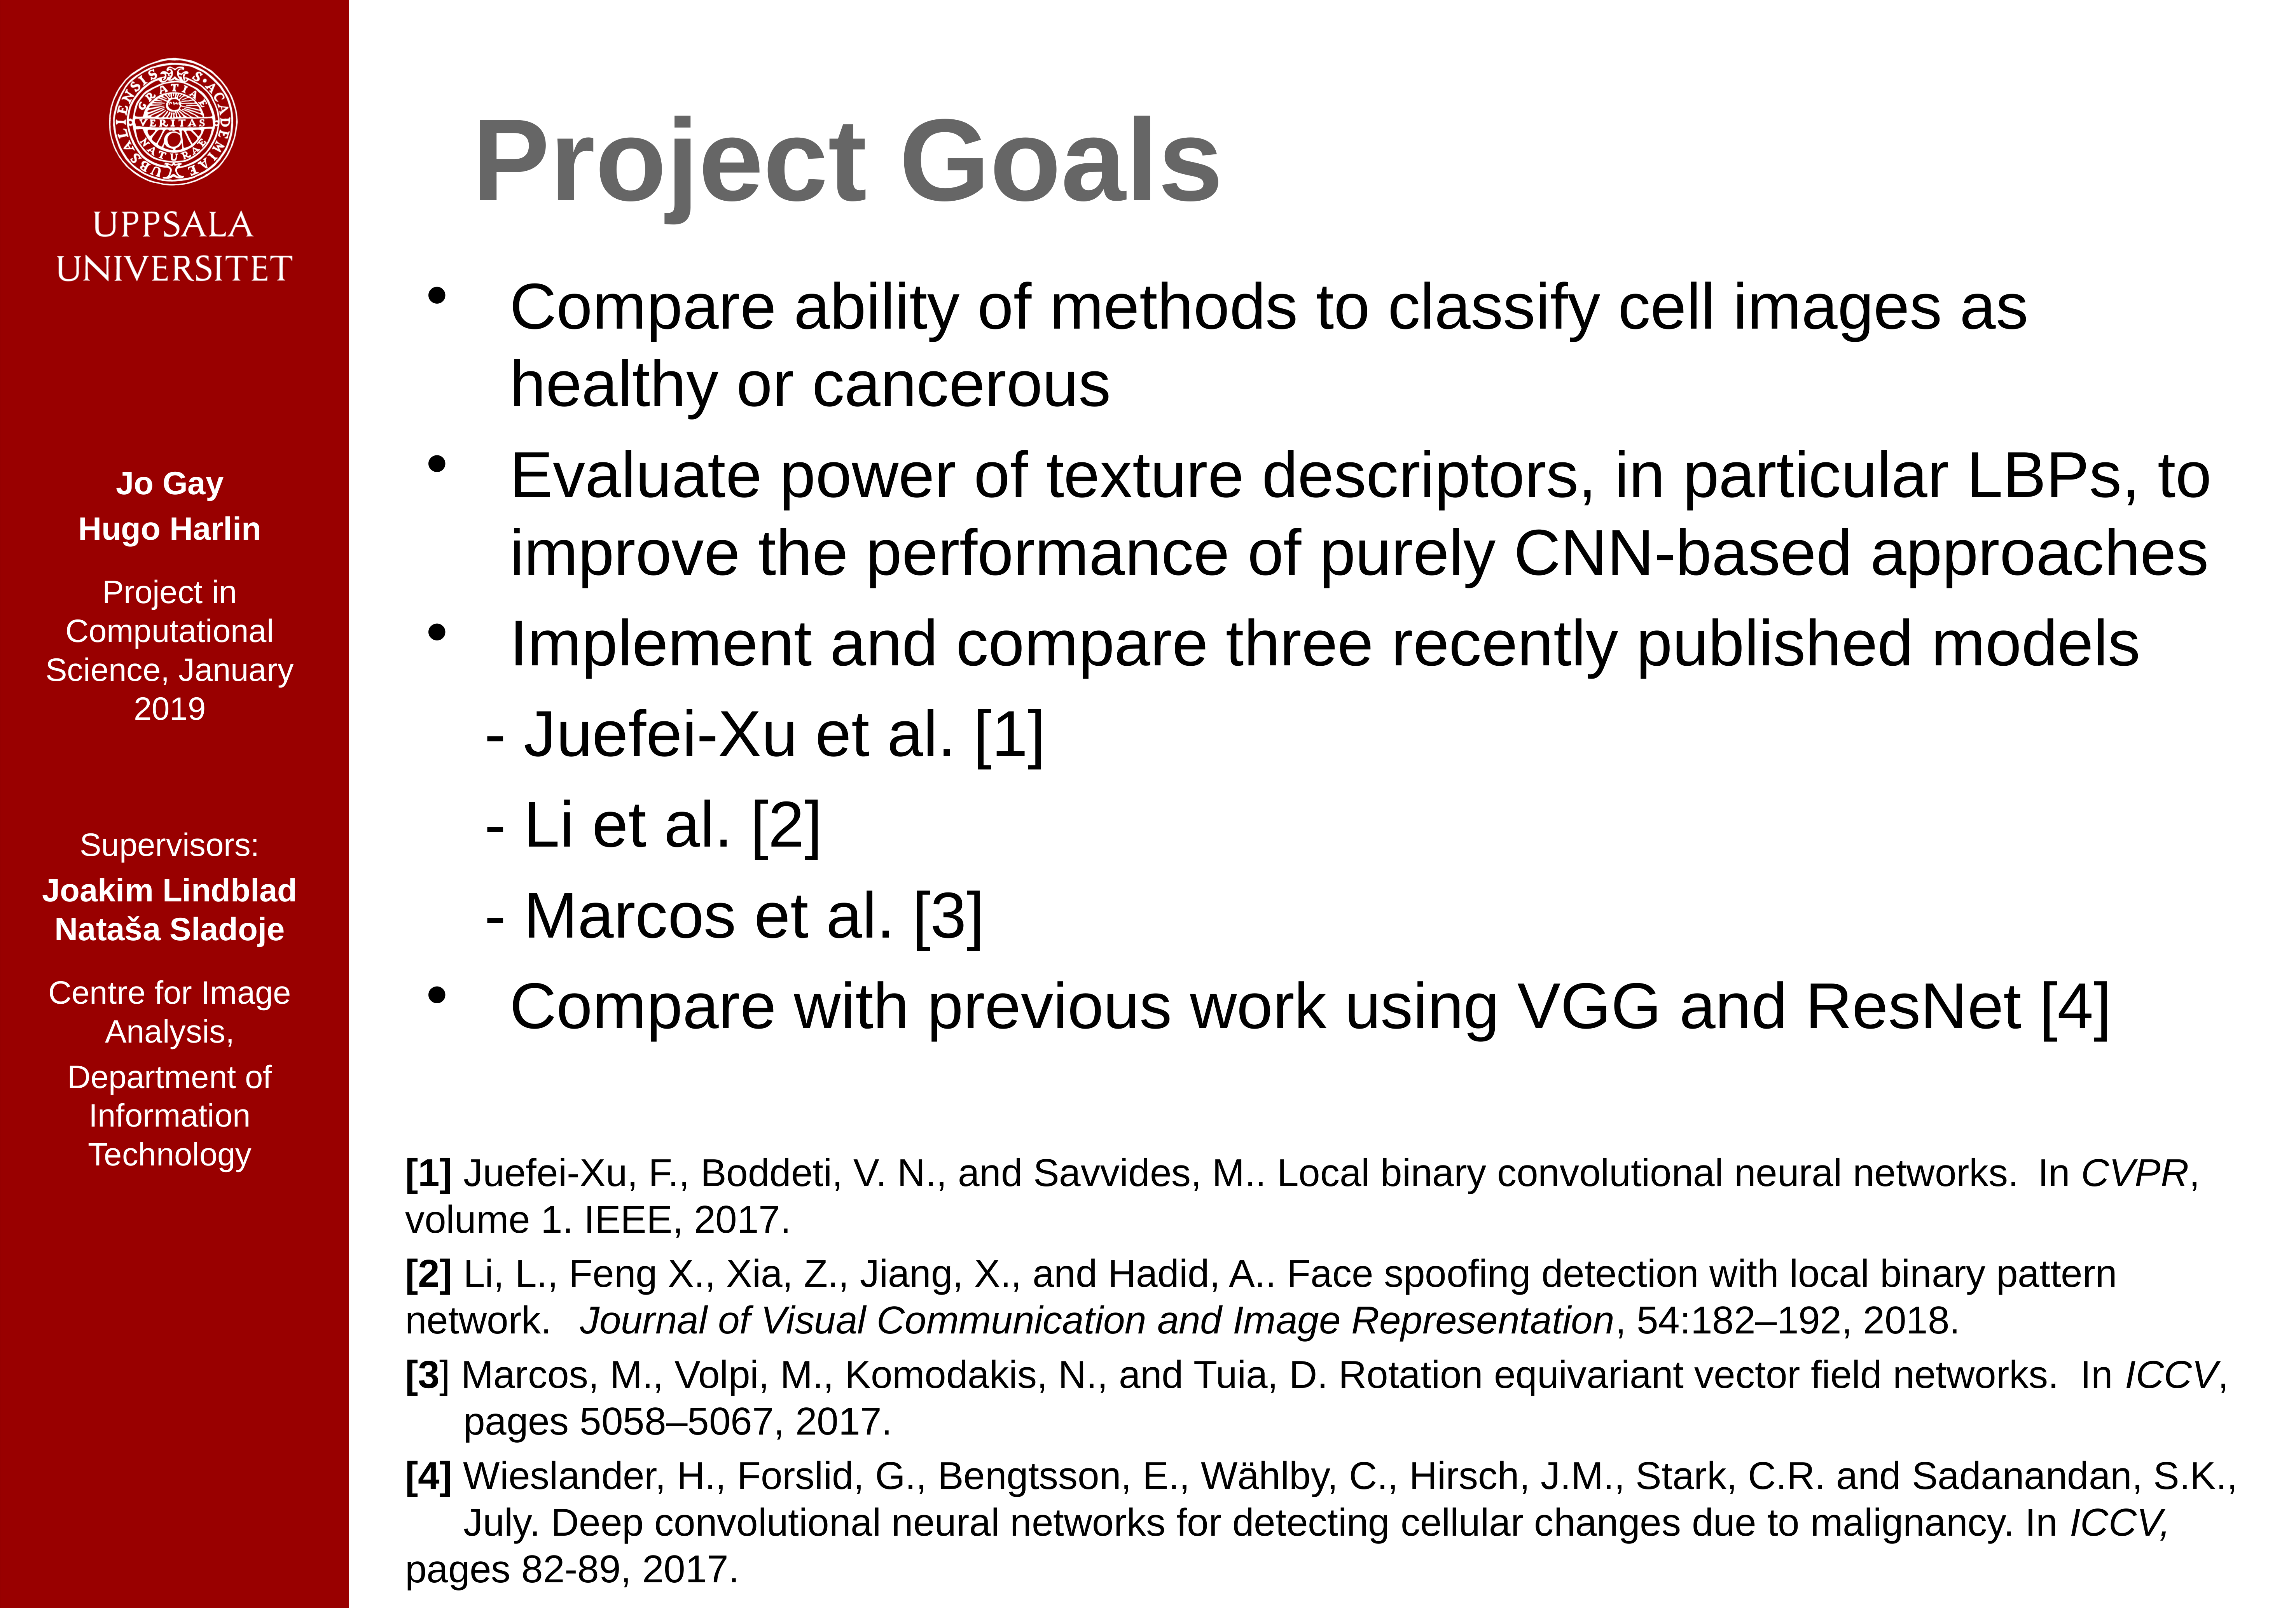

# Project Goals
Compare ability of methods to classify cell images as healthy or cancerous
Evaluate power of texture descriptors, in particular LBPs, to improve the performance of purely CNN-based approaches
Implement and compare three recently published models
 	- Juefei-Xu et al. [1]
	- Li et al. [2]
	- Marcos et al. [3]
Compare with previous work using VGG and ResNet [4]
Jo Gay
Hugo Harlin

Project in Computational Science, January 2019

Supervisors:
Joakim Lindblad Nataša Sladoje

Centre for Image Analysis,
Department of Information Technology

[1]	Juefei-Xu, F., Boddeti, V. N., and Savvides, M.. Local binary convolutional neural networks. 	In CVPR, 	volume 1. IEEE, 2017.
[2]	Li, L., Feng X., Xia, Z., Jiang, X., and Hadid, A.. Face spoofing detection with local binary pattern 	network. 	Journal of Visual Communication and Image Representation, 54:182–192, 2018.
[3] Marcos, M., Volpi, M., Komodakis, N., and Tuia, D. Rotation equivariant vector field networks.  In ICCV, 	pages 5058–5067, 2017.
[4] Wieslander, H., Forslid, G., Bengtsson, E., Wählby, C., Hirsch, J.M., Stark, C.R. and Sadanandan, S.K., 	July. Deep convolutional neural networks for detecting cellular changes due to malignancy. In ICCV, 	pages 82-89, 2017.